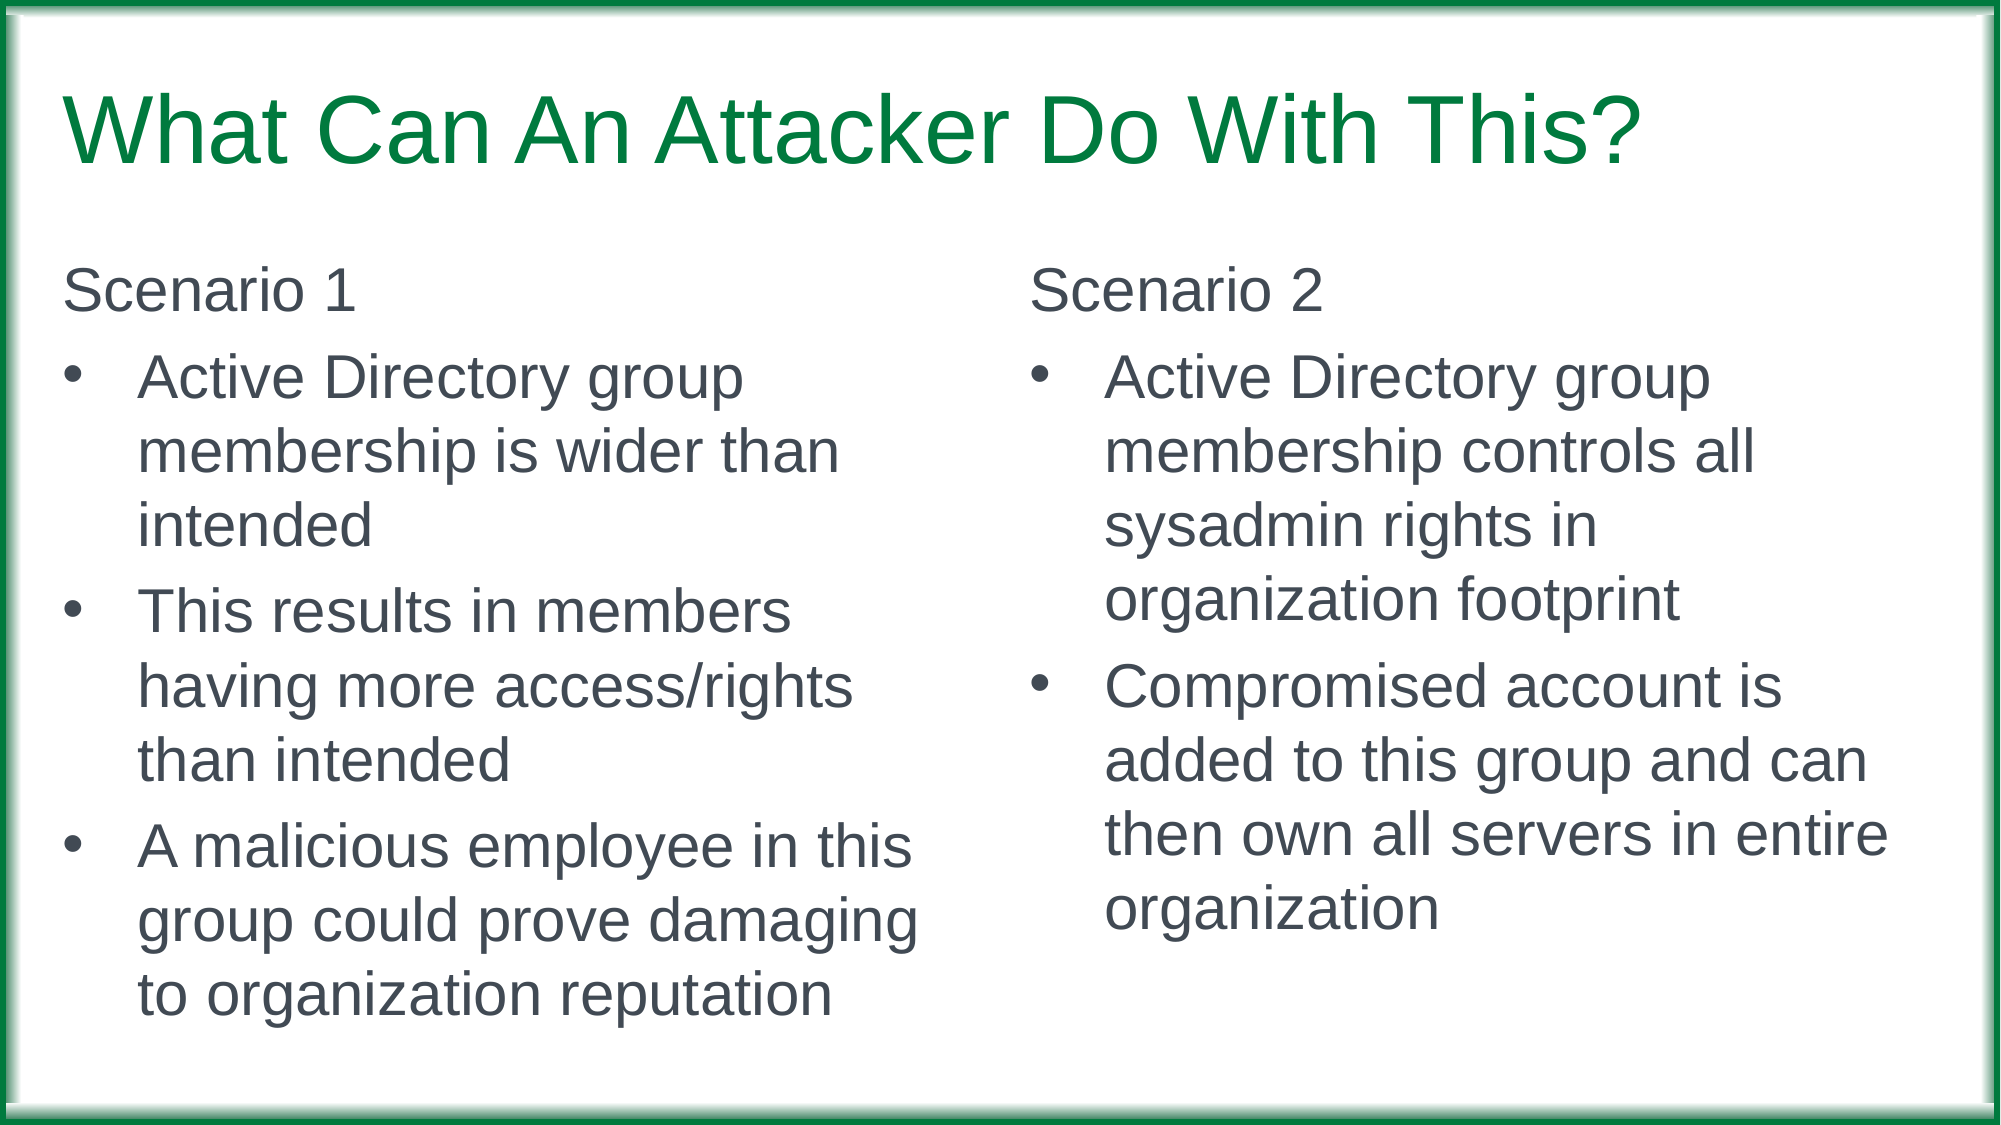

# What Can An Attacker Do With This?
Scenario 1
Active Directory group membership is wider than intended
This results in members having more access/rights than intended
A malicious employee in this group could prove damaging to organization reputation
Scenario 2
Active Directory group membership controls all sysadmin rights in organization footprint
Compromised account is added to this group and can then own all servers in entire organization